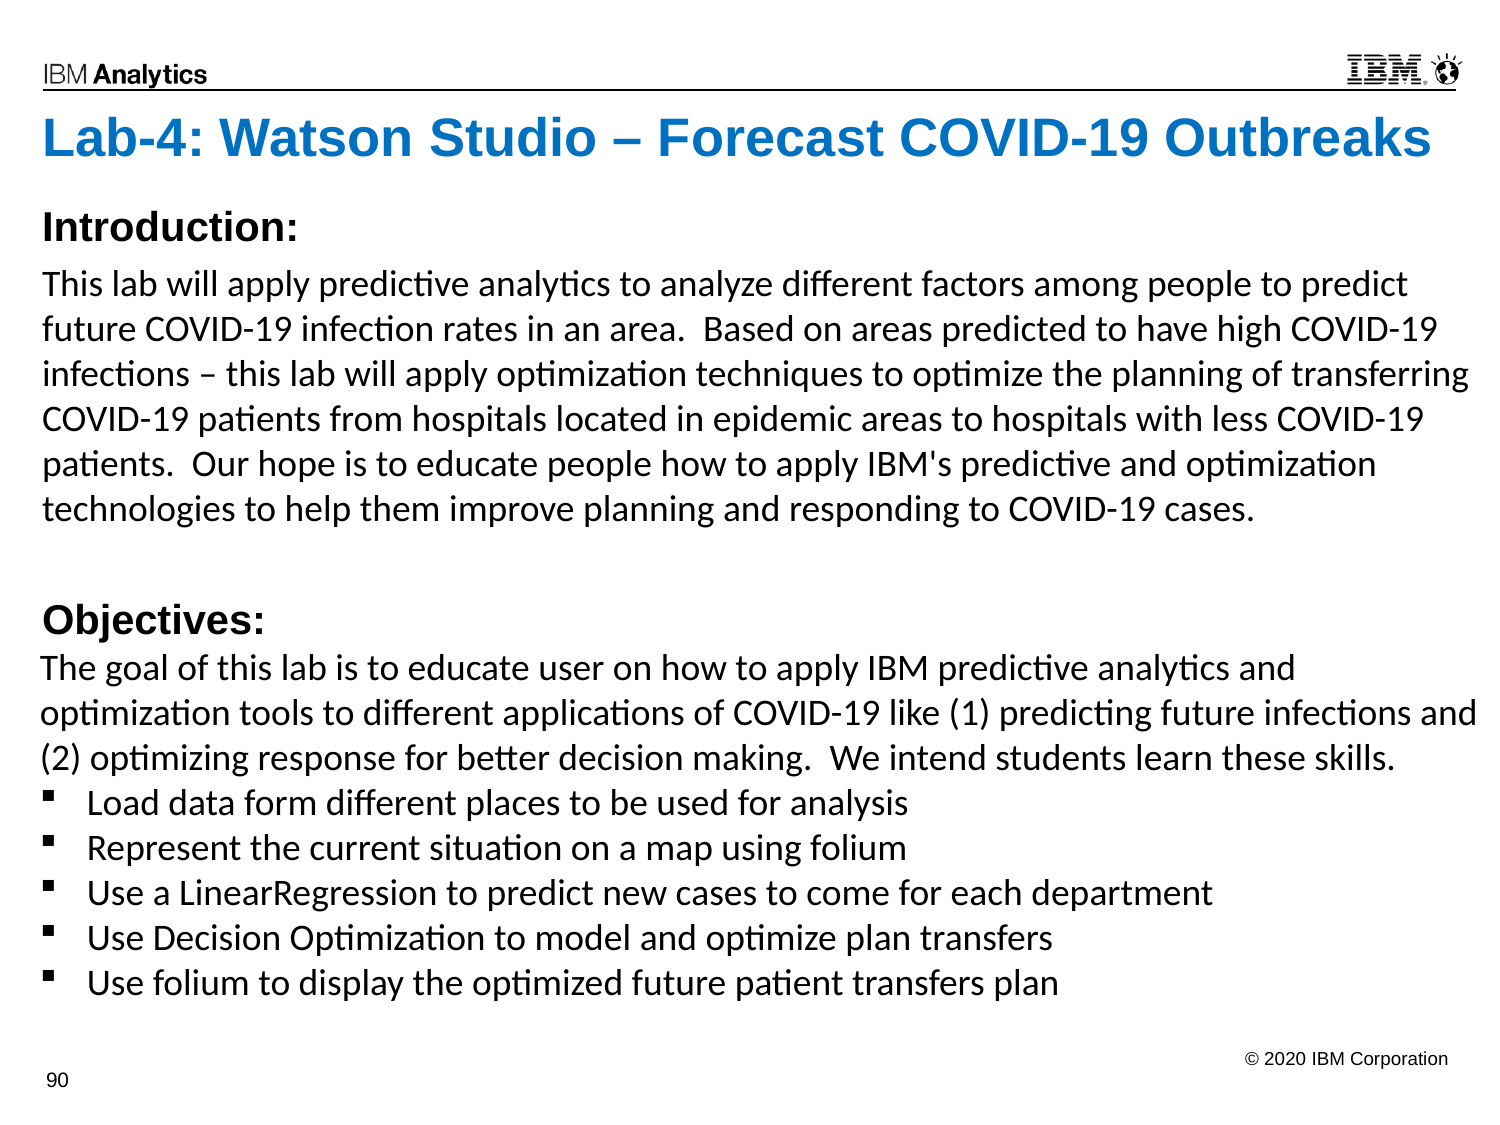

# Lab-4: Watson Studio – Forecast COVID-19 Outbreaks
Introduction:
This lab will apply predictive analytics to analyze different factors among people to predict future COVID-19 infection rates in an area.  Based on areas predicted to have high COVID-19 infections – this lab will apply optimization techniques to optimize the planning of transferring COVID-19 patients from hospitals located in epidemic areas to hospitals with less COVID-19 patients.  Our hope is to educate people how to apply IBM's predictive and optimization technologies to help them improve planning and responding to COVID-19 cases.

Objectives:
The goal of this lab is to educate user on how to apply IBM predictive analytics and optimization tools to different applications of COVID-19 like (1) predicting future infections and (2) optimizing response for better decision making.  We intend students learn these skills.
Load data form different places to be used for analysis
Represent the current situation on a map using folium
Use a LinearRegression to predict new cases to come for each department
Use Decision Optimization to model and optimize plan transfers
Use folium to display the optimized future patient transfers plan

© 2020 IBM Corporation
90